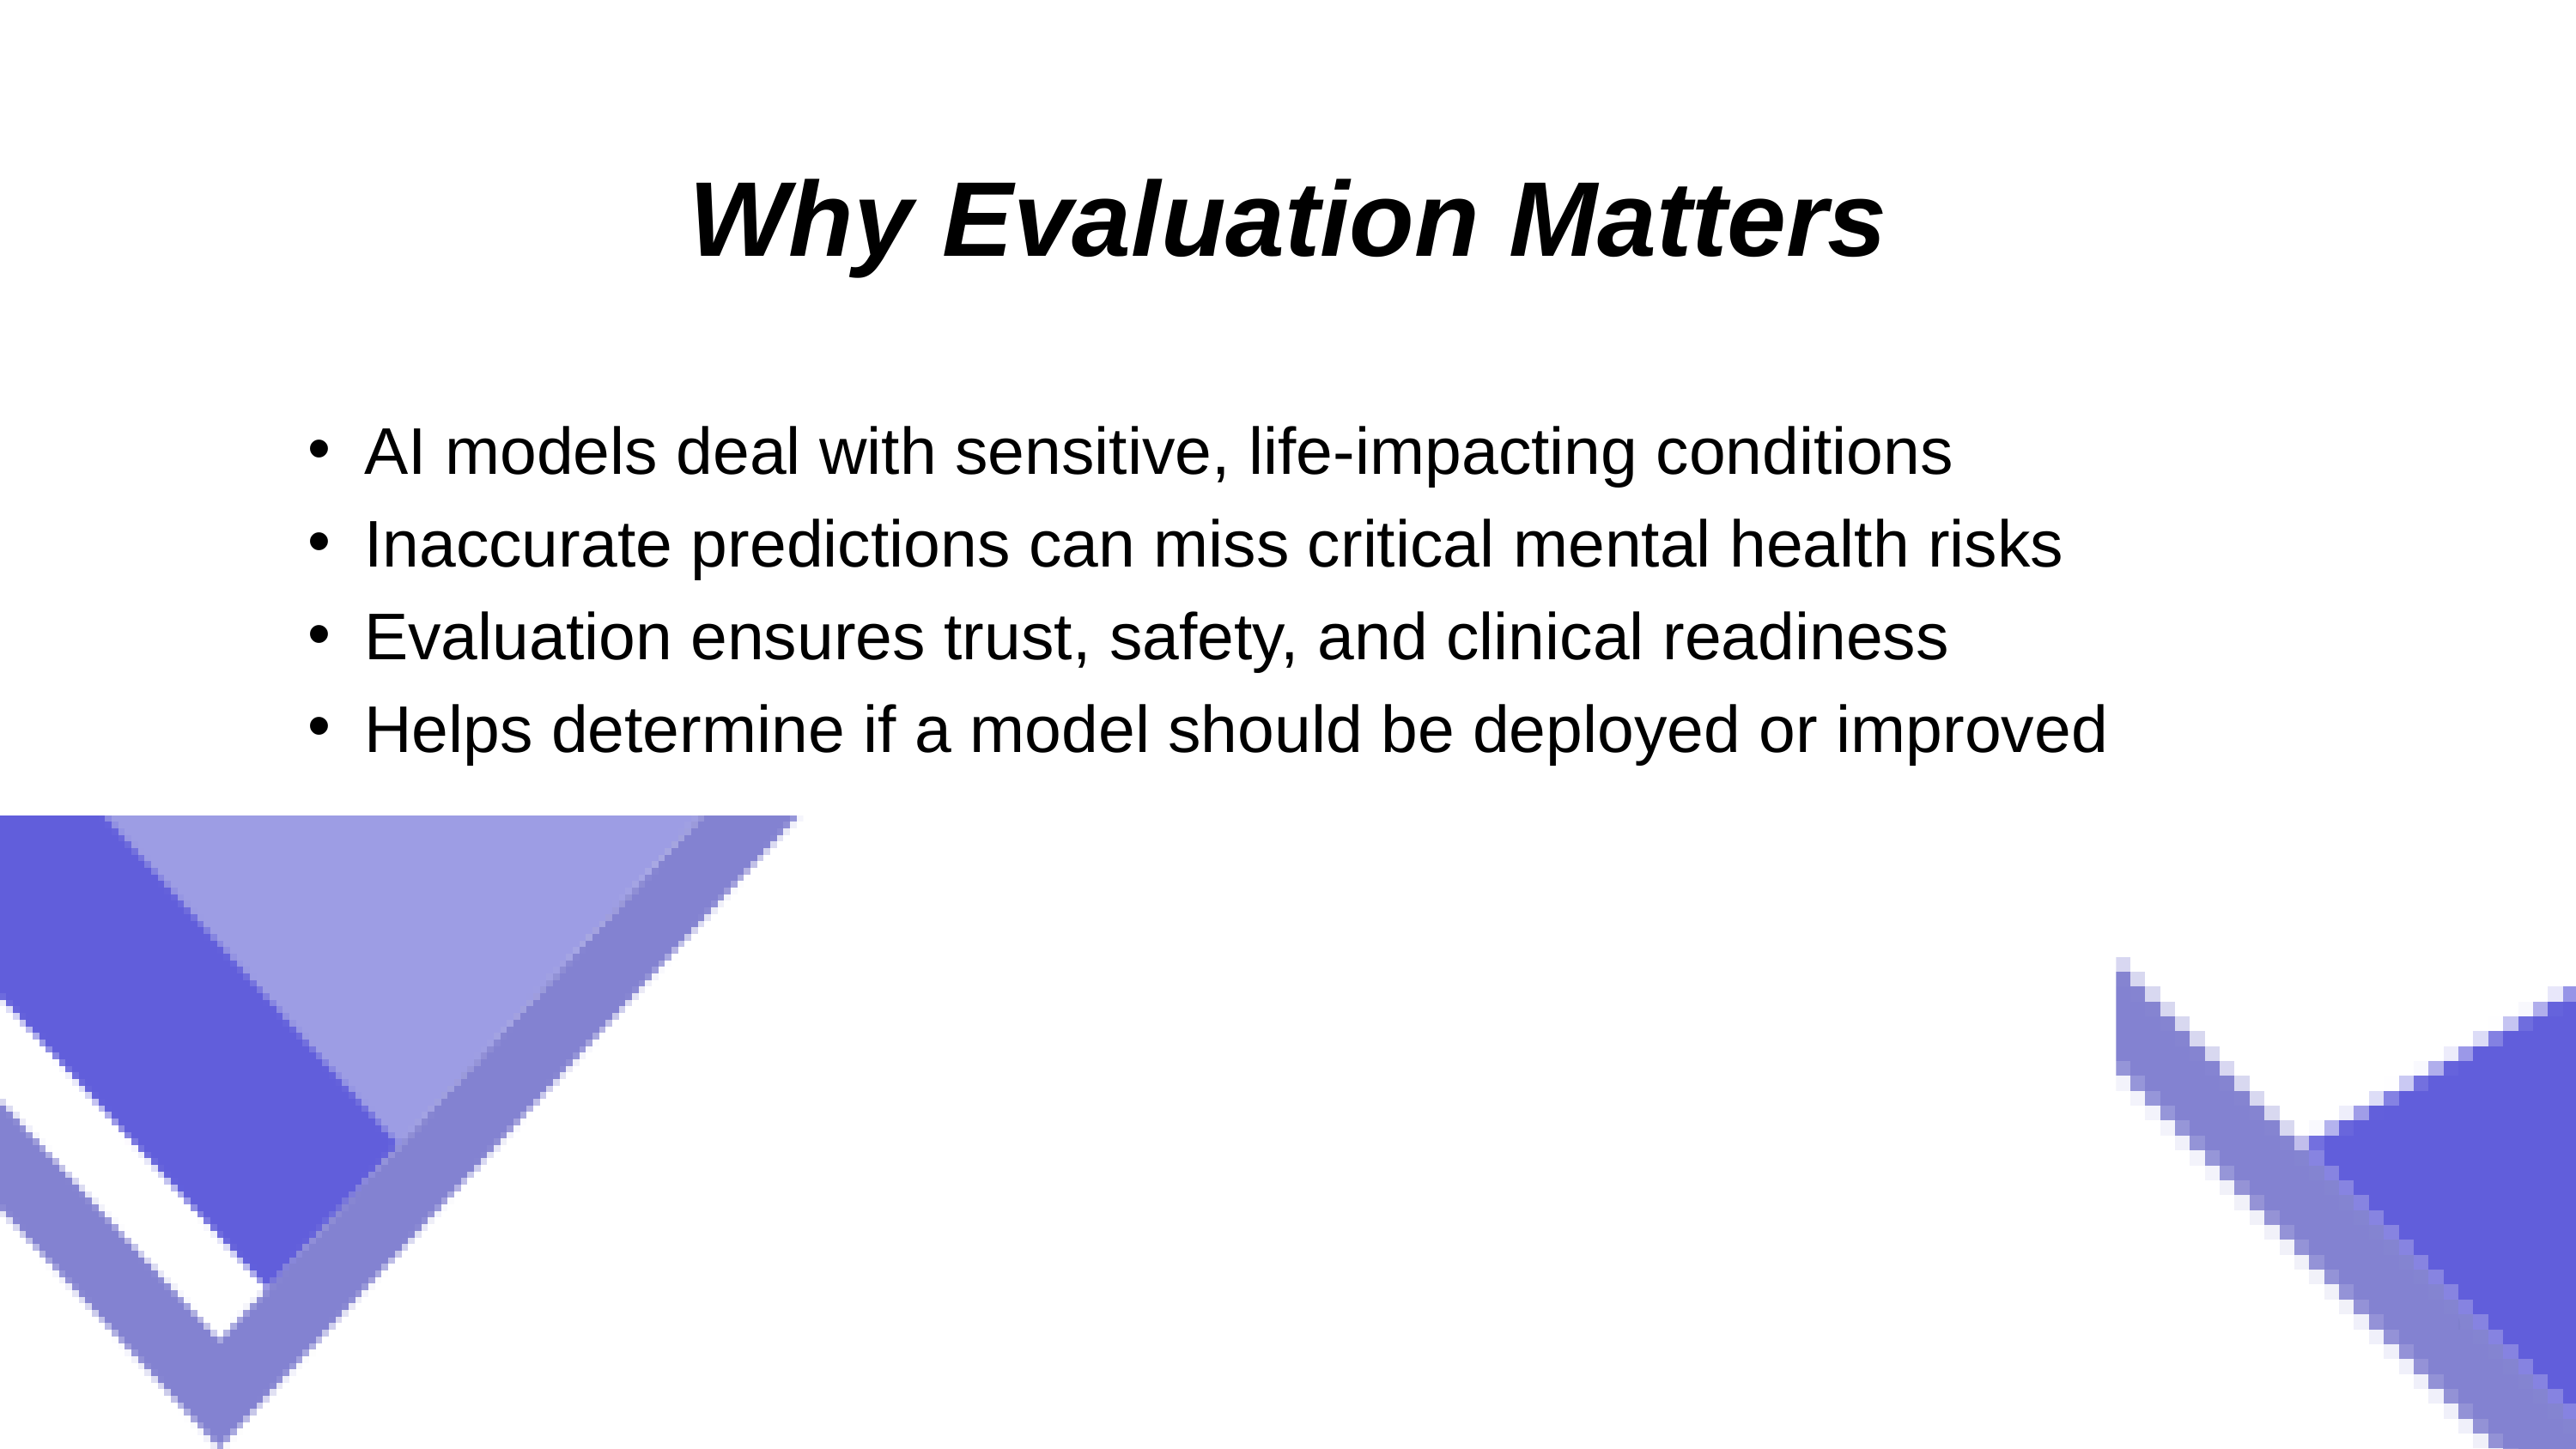

Why Evaluation Matters
AI models deal with sensitive, life-impacting conditions
Inaccurate predictions can miss critical mental health risks
Evaluation ensures trust, safety, and clinical readiness
Helps determine if a model should be deployed or improved

60